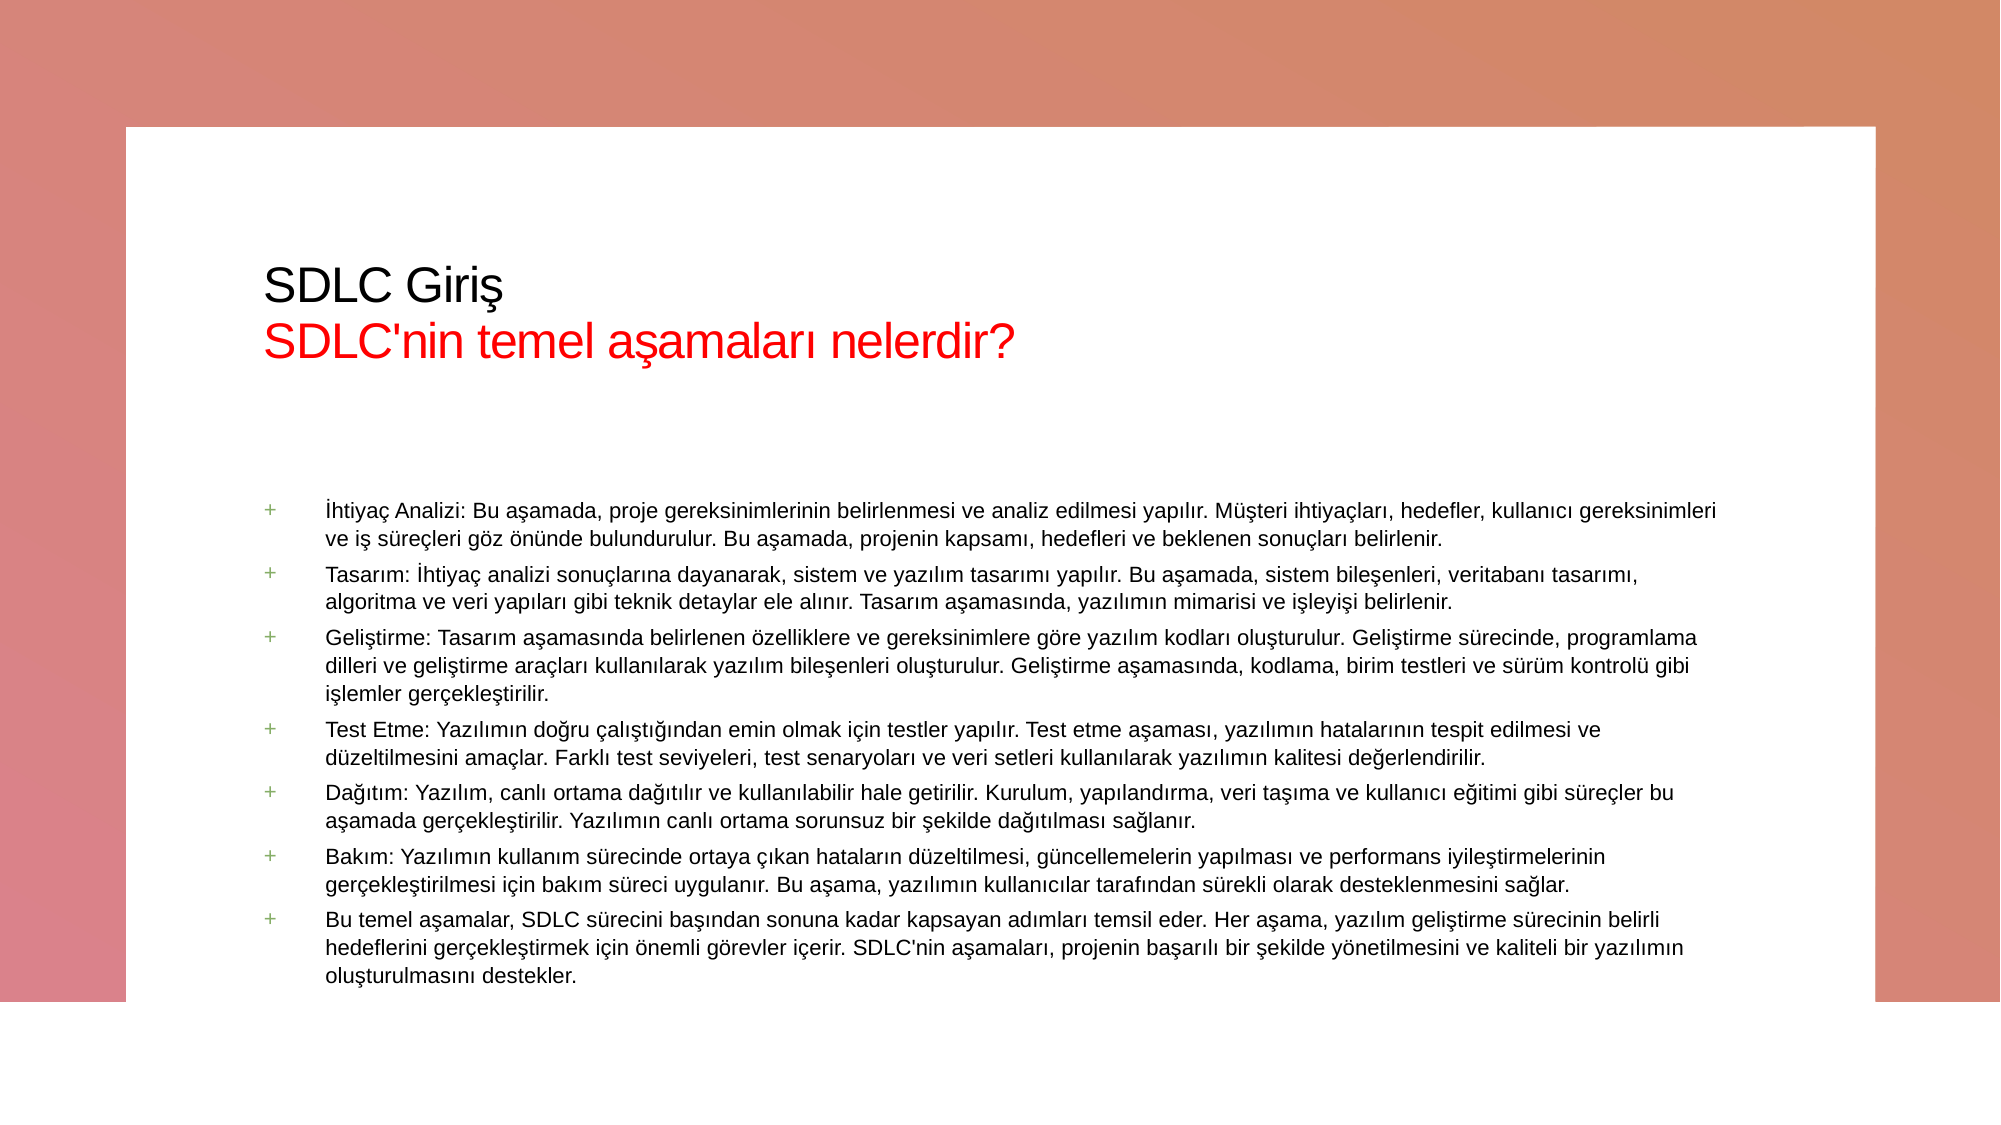

# SDLC Giriş SDLC'nin temel aşamaları nelerdir?
İhtiyaç Analizi: Bu aşamada, proje gereksinimlerinin belirlenmesi ve analiz edilmesi yapılır. Müşteri ihtiyaçları, hedefler, kullanıcı gereksinimleri ve iş süreçleri göz önünde bulundurulur. Bu aşamada, projenin kapsamı, hedefleri ve beklenen sonuçları belirlenir.
Tasarım: İhtiyaç analizi sonuçlarına dayanarak, sistem ve yazılım tasarımı yapılır. Bu aşamada, sistem bileşenleri, veritabanı tasarımı, algoritma ve veri yapıları gibi teknik detaylar ele alınır. Tasarım aşamasında, yazılımın mimarisi ve işleyişi belirlenir.
Geliştirme: Tasarım aşamasında belirlenen özelliklere ve gereksinimlere göre yazılım kodları oluşturulur. Geliştirme sürecinde, programlama dilleri ve geliştirme araçları kullanılarak yazılım bileşenleri oluşturulur. Geliştirme aşamasında, kodlama, birim testleri ve sürüm kontrolü gibi işlemler gerçekleştirilir.
Test Etme: Yazılımın doğru çalıştığından emin olmak için testler yapılır. Test etme aşaması, yazılımın hatalarının tespit edilmesi ve düzeltilmesini amaçlar. Farklı test seviyeleri, test senaryoları ve veri setleri kullanılarak yazılımın kalitesi değerlendirilir.
Dağıtım: Yazılım, canlı ortama dağıtılır ve kullanılabilir hale getirilir. Kurulum, yapılandırma, veri taşıma ve kullanıcı eğitimi gibi süreçler bu aşamada gerçekleştirilir. Yazılımın canlı ortama sorunsuz bir şekilde dağıtılması sağlanır.
Bakım: Yazılımın kullanım sürecinde ortaya çıkan hataların düzeltilmesi, güncellemelerin yapılması ve performans iyileştirmelerinin gerçekleştirilmesi için bakım süreci uygulanır. Bu aşama, yazılımın kullanıcılar tarafından sürekli olarak desteklenmesini sağlar.
Bu temel aşamalar, SDLC sürecini başından sonuna kadar kapsayan adımları temsil eder. Her aşama, yazılım geliştirme sürecinin belirli hedeflerini gerçekleştirmek için önemli görevler içerir. SDLC'nin aşamaları, projenin başarılı bir şekilde yönetilmesini ve kaliteli bir yazılımın oluşturulmasını destekler.